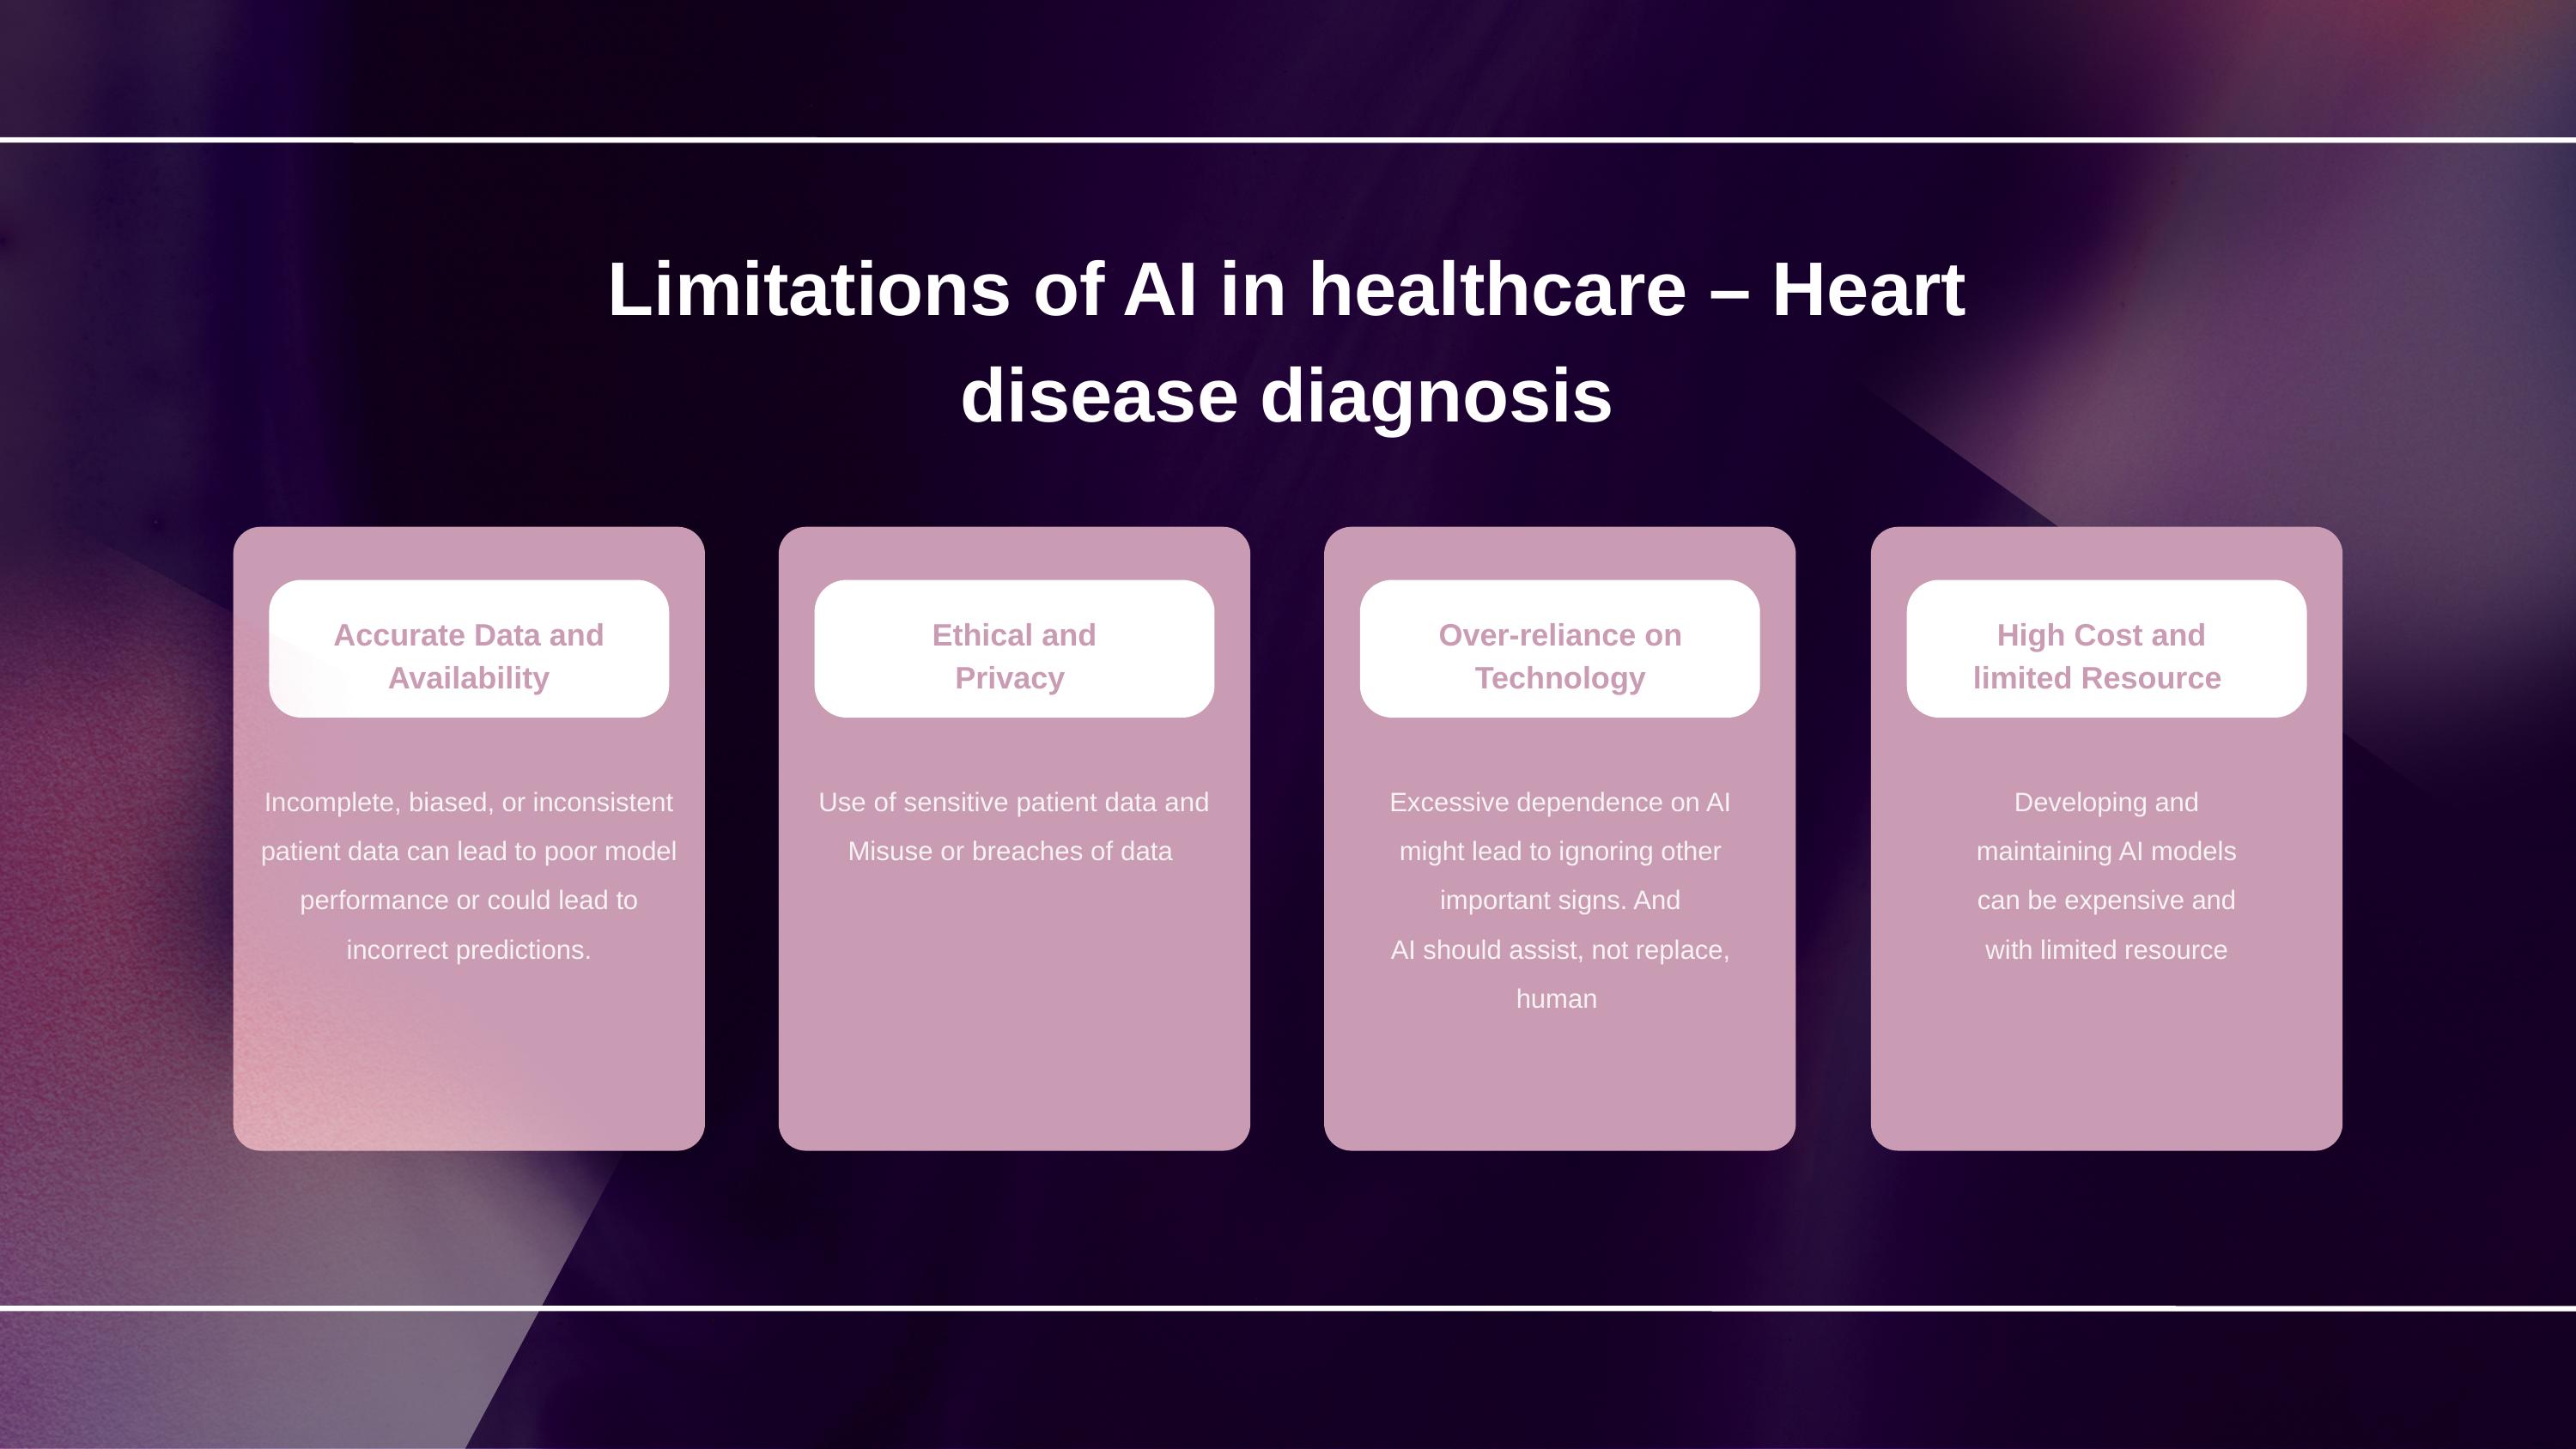

Limitations of AI in healthcare – Heart disease diagnosis

Accurate Data and Availability
Ethical and Privacy
Over-reliance on Technology
High Cost and limited Resource

Incomplete, biased, or inconsistent patient data can lead to poor model performance or could lead to incorrect predictions.

Use of sensitive patient data and Misuse or breaches of data
Excessive dependence on AI might lead to ignoring other important signs. And
AI should assist, not replace, human

Developing and maintaining AI models can be expensive and with limited resource